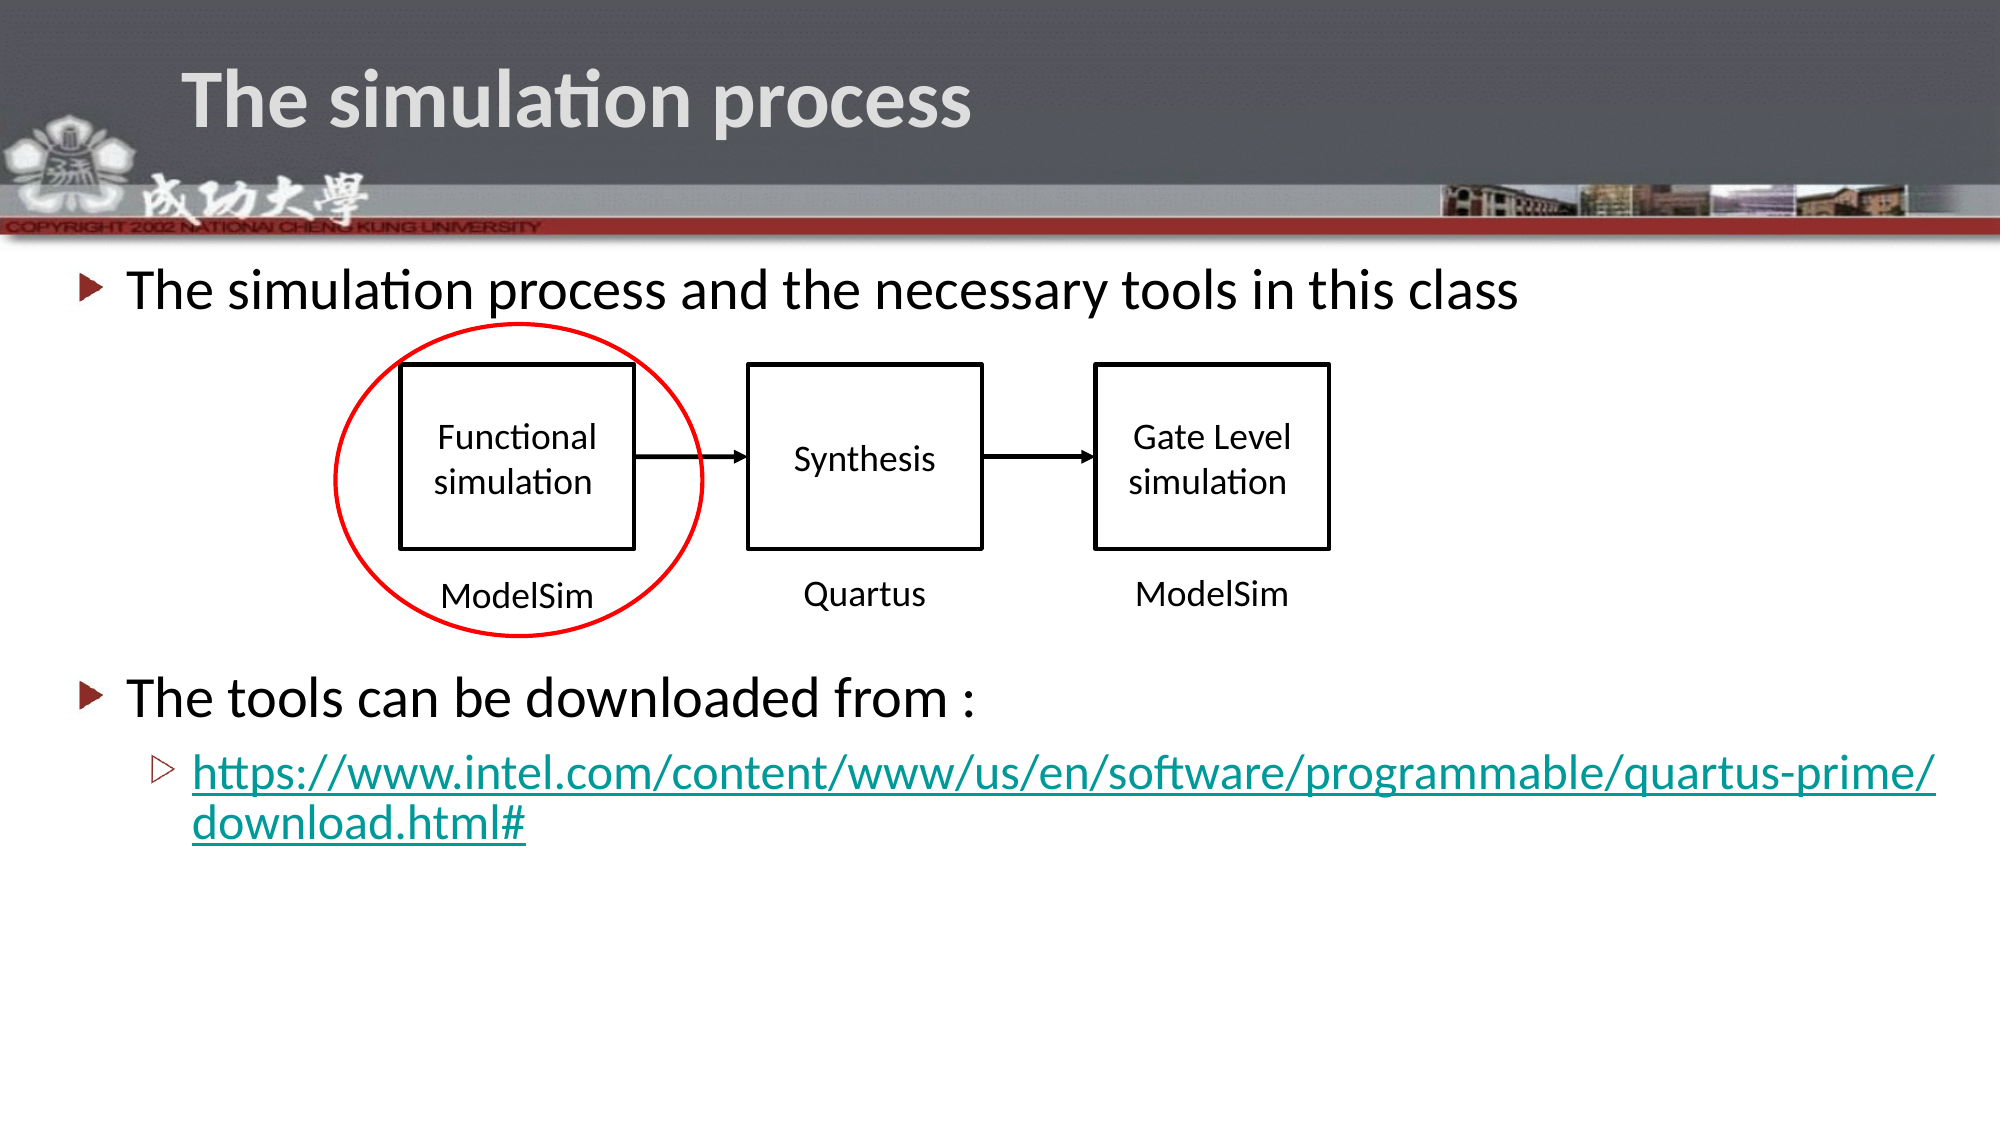

# The simulation process
The simulation process and the necessary tools in this class

The tools can be downloaded from :
https://www.intel.com/content/www/us/en/software/programmable/quartus-prime/download.html#

Functional simulation
Synthesis
Gate Level simulation
Quartus
ModelSim
ModelSim